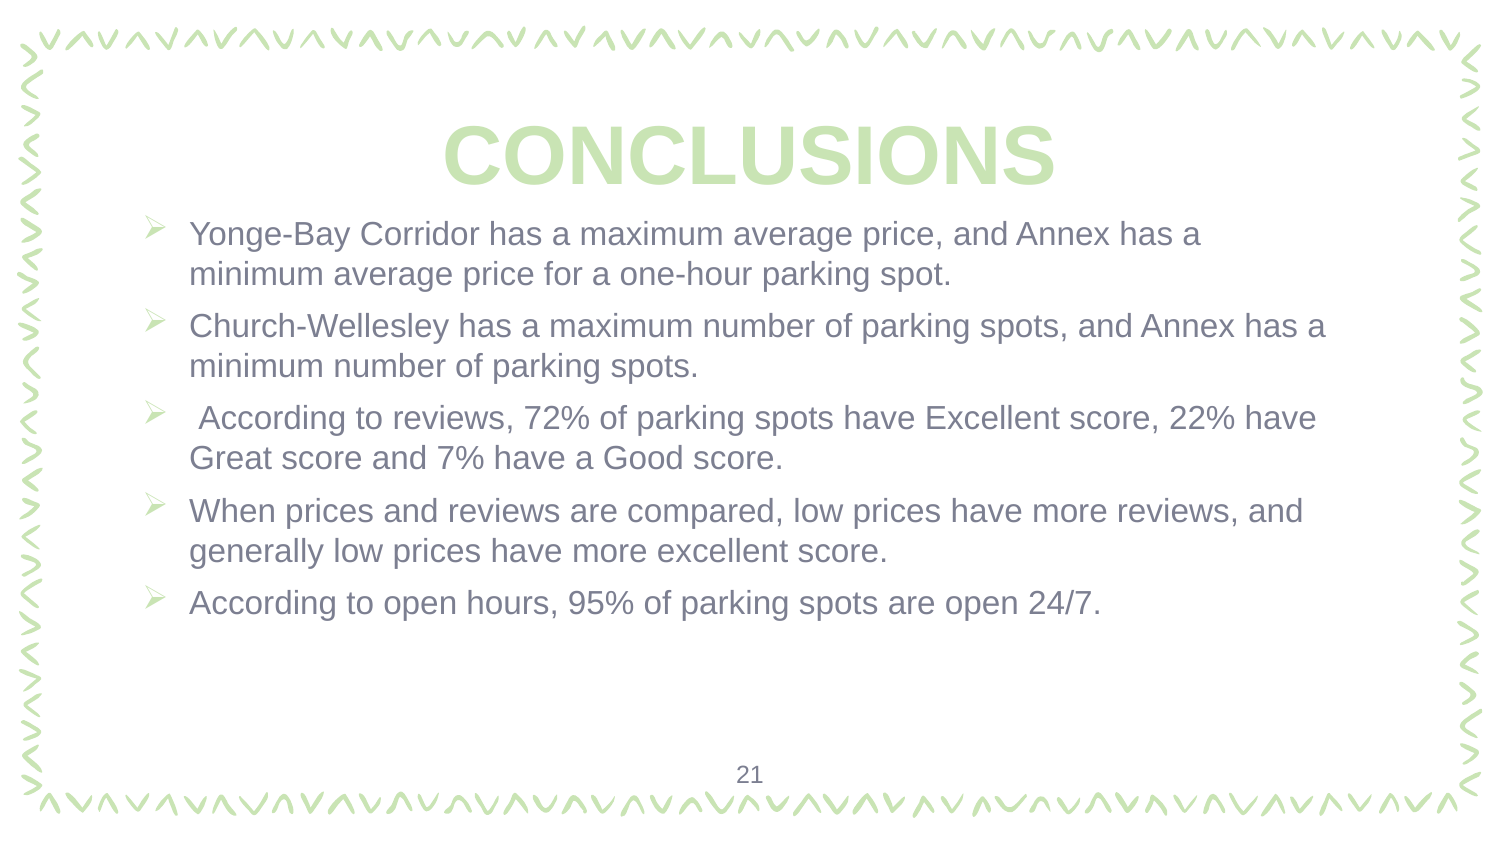

# CONCLUSIONS
Yonge-Bay Corridor has a maximum average price, and Annex has a minimum average price for a one-hour parking spot.
Church-Wellesley has a maximum number of parking spots, and Annex has a minimum number of parking spots.
 According to reviews, 72% of parking spots have Excellent score, 22% have Great score and 7% have a Good score.
When prices and reviews are compared, low prices have more reviews, and generally low prices have more excellent score.
According to open hours, 95% of parking spots are open 24/7.
21